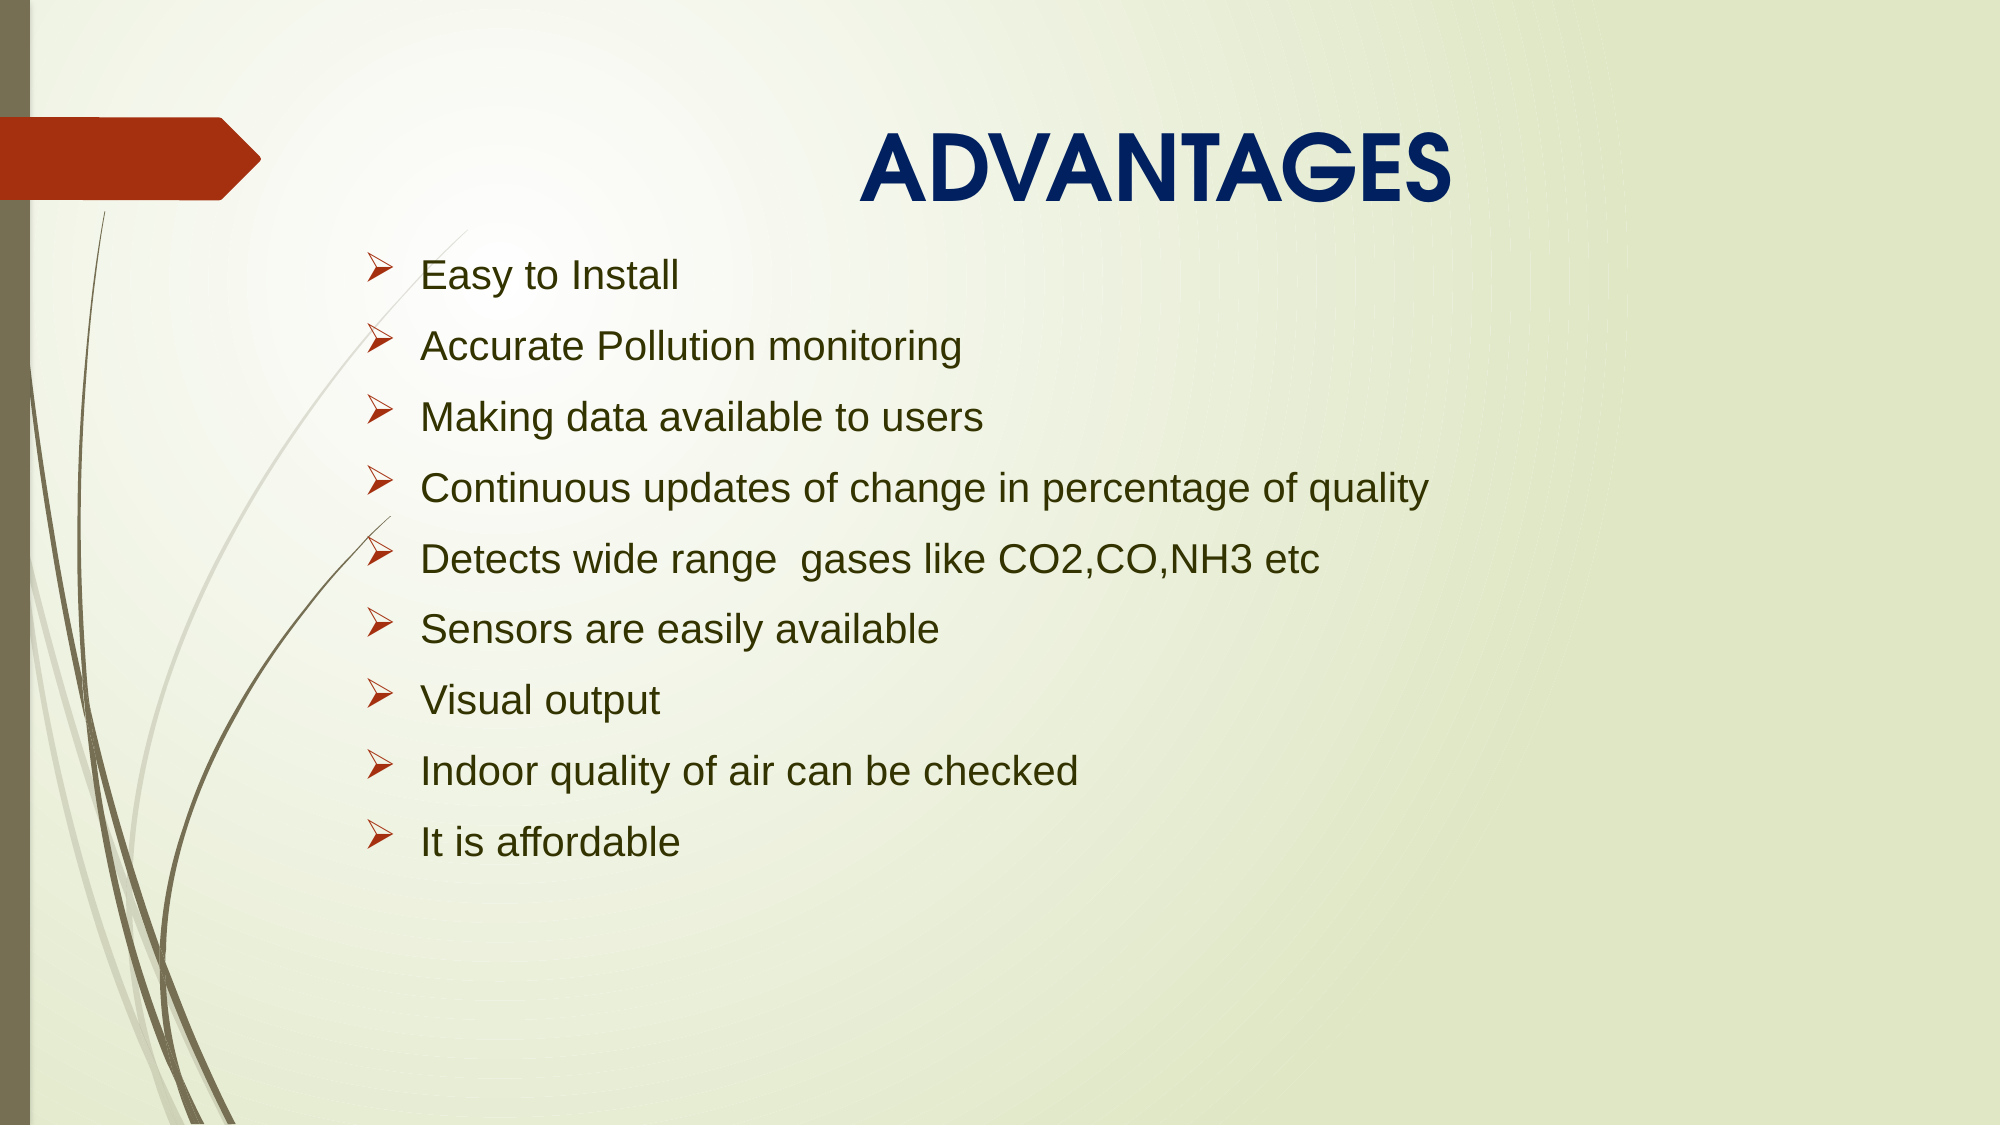

# ADVANTAGES
Easy to Install
Accurate Pollution monitoring
Making data available to users
Continuous updates of change in percentage of quality
Detects wide range  gases like CO2,CO,NH3 etc
Sensors are easily available
Visual output
Indoor quality of air can be checked
It is affordable